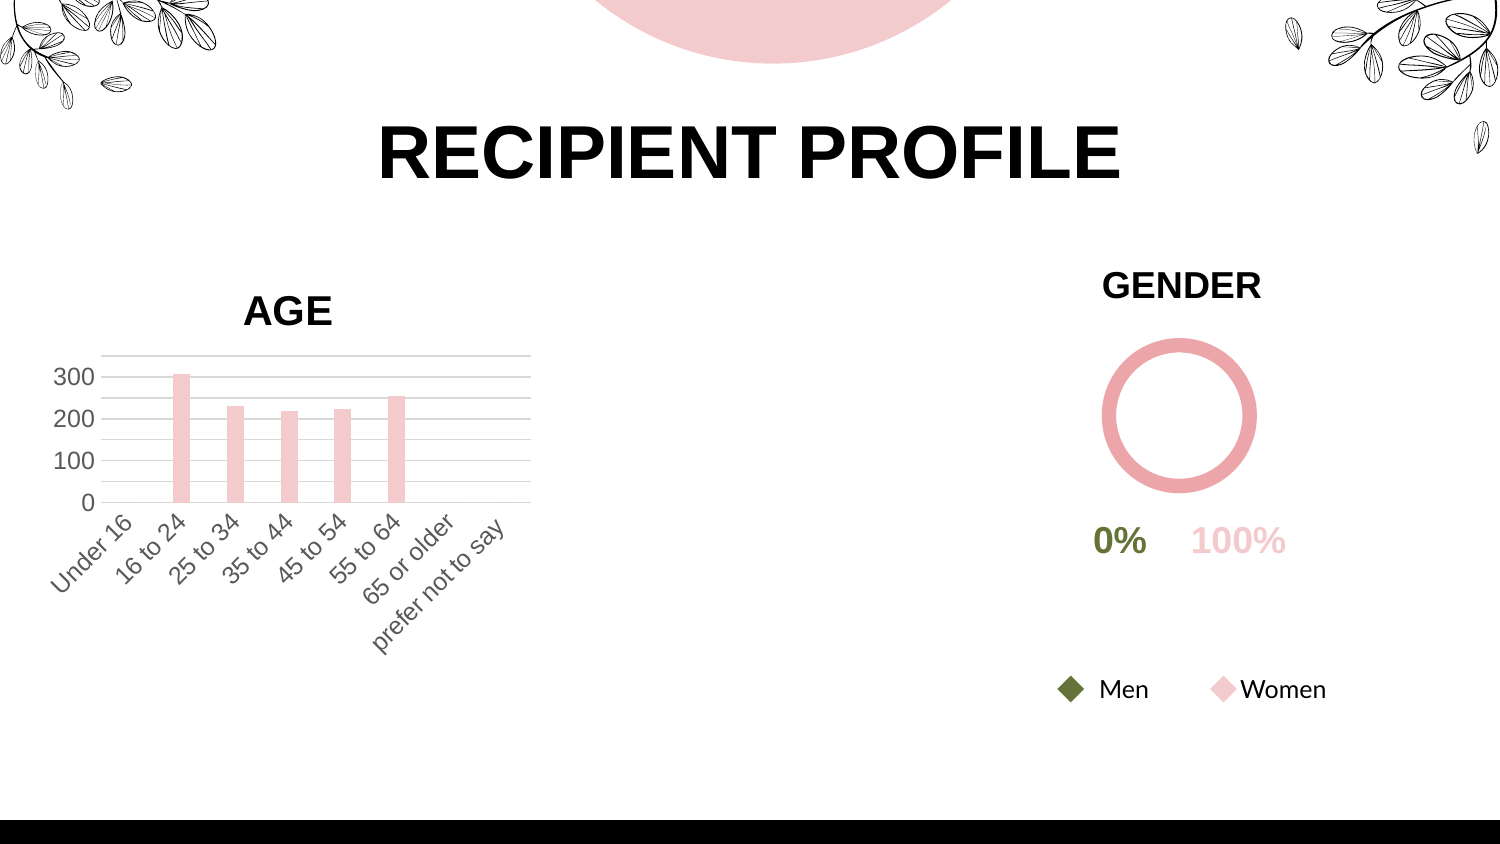

# RECIPIENT PROFILE

### Chart: AGE

| Category | Series 1 |
|---|---|
| Under 16 | 0.0 |
| 16 to 24 | 306.0 |
| 25 to 34 | 231.0 |
| 35 to 44 | 218.0 |
| 45 to 54 | 223.0 |
| 55 to 64 | 255.0 |
| 65 or older | 0.0 |
| prefer not to say  | 0.0 |
GENDER

0%
100%
Men
Women